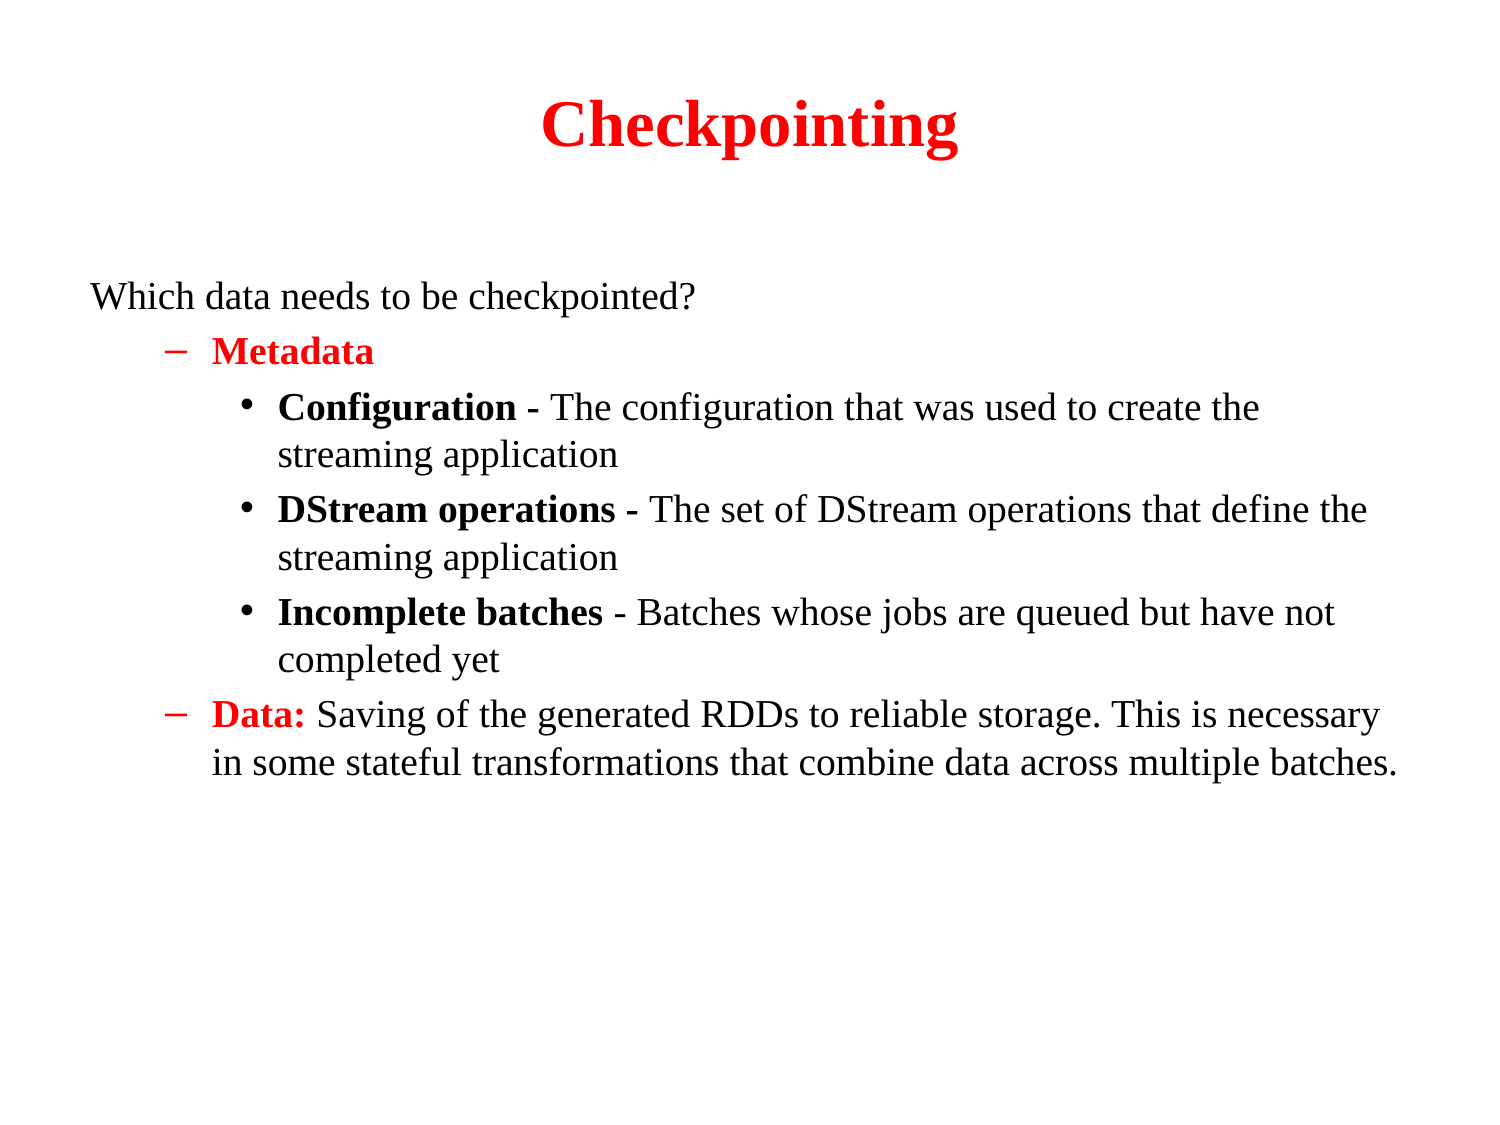

# Checkpointing
Which data needs to be checkpointed?
Metadata
Configuration - The configuration that was used to create the streaming application
DStream operations - The set of DStream operations that define the streaming application
Incomplete batches - Batches whose jobs are queued but have not completed yet
Data: Saving of the generated RDDs to reliable storage. This is necessary in some stateful transformations that combine data across multiple batches.